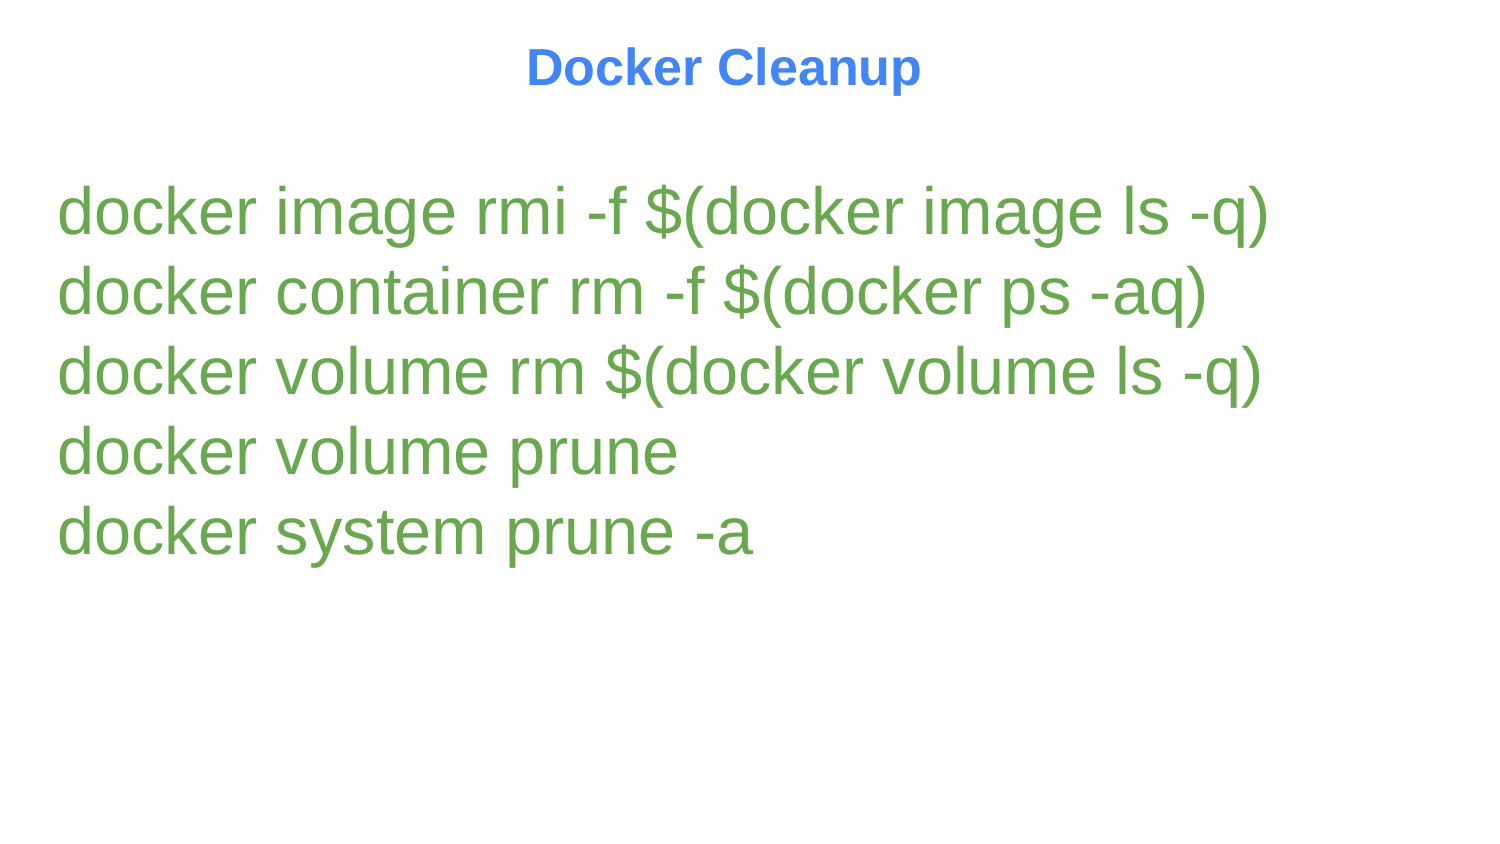

Docker Cleanup
docker image rmi -f $(docker image ls -q)
docker container rm -f $(docker ps -aq)
docker volume rm $(docker volume ls -q)
docker volume prune
docker system prune -a